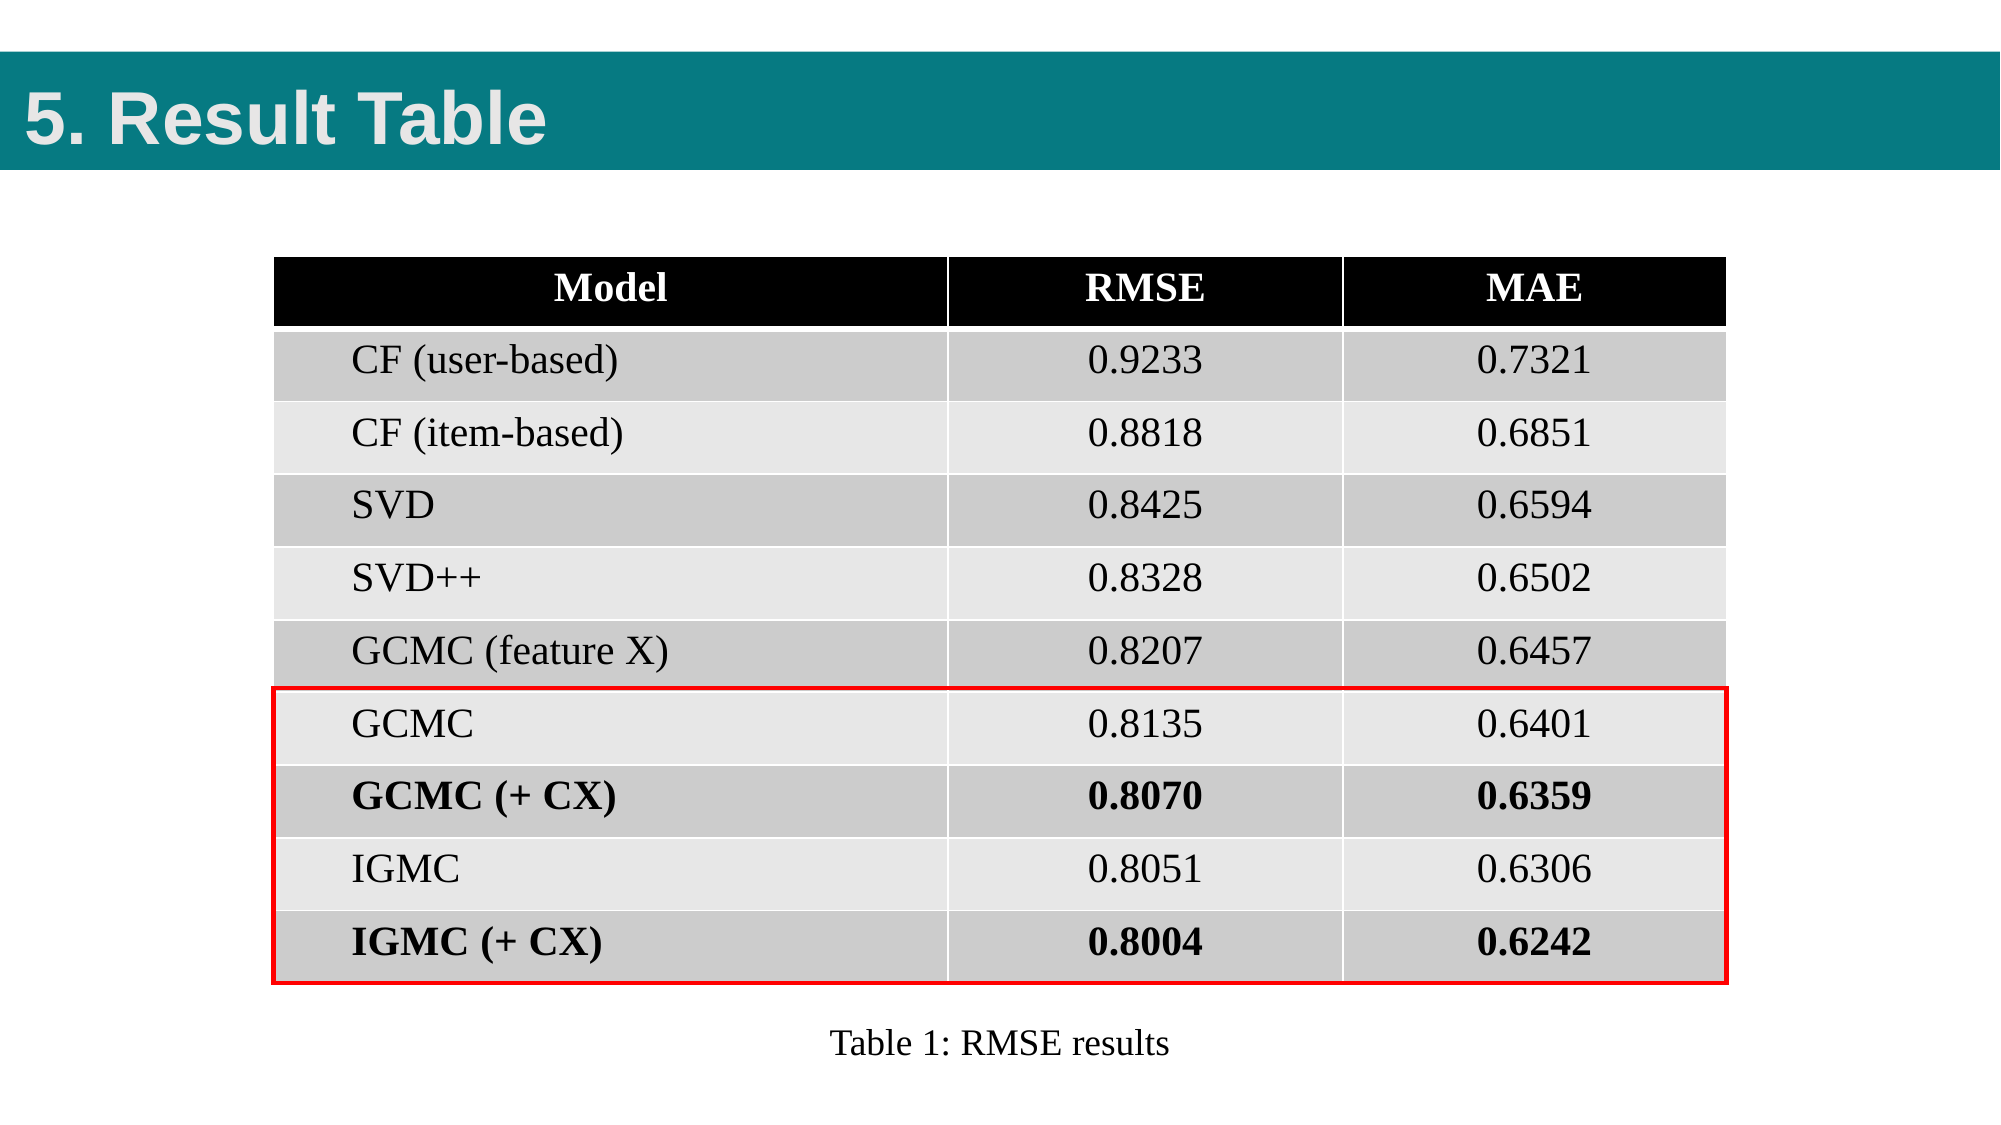

5. Result Table

| Model | RMSE | MAE |
| --- | --- | --- |
| CF (user-based) | 0.9233 | 0.7321 |
| CF (item-based) | 0.8818 | 0.6851 |
| SVD | 0.8425 | 0.6594 |
| SVD++ | 0.8328 | 0.6502 |
| GCMC (feature X) | 0.8207 | 0.6457 |
| GCMC | 0.8135 | 0.6401 |
| GCMC (+ CX) | 0.8070 | 0.6359 |
| IGMC | 0.8051 | 0.6306 |
| IGMC (+ CX) | 0.8004 | 0.6242 |

Table 1: RMSE results